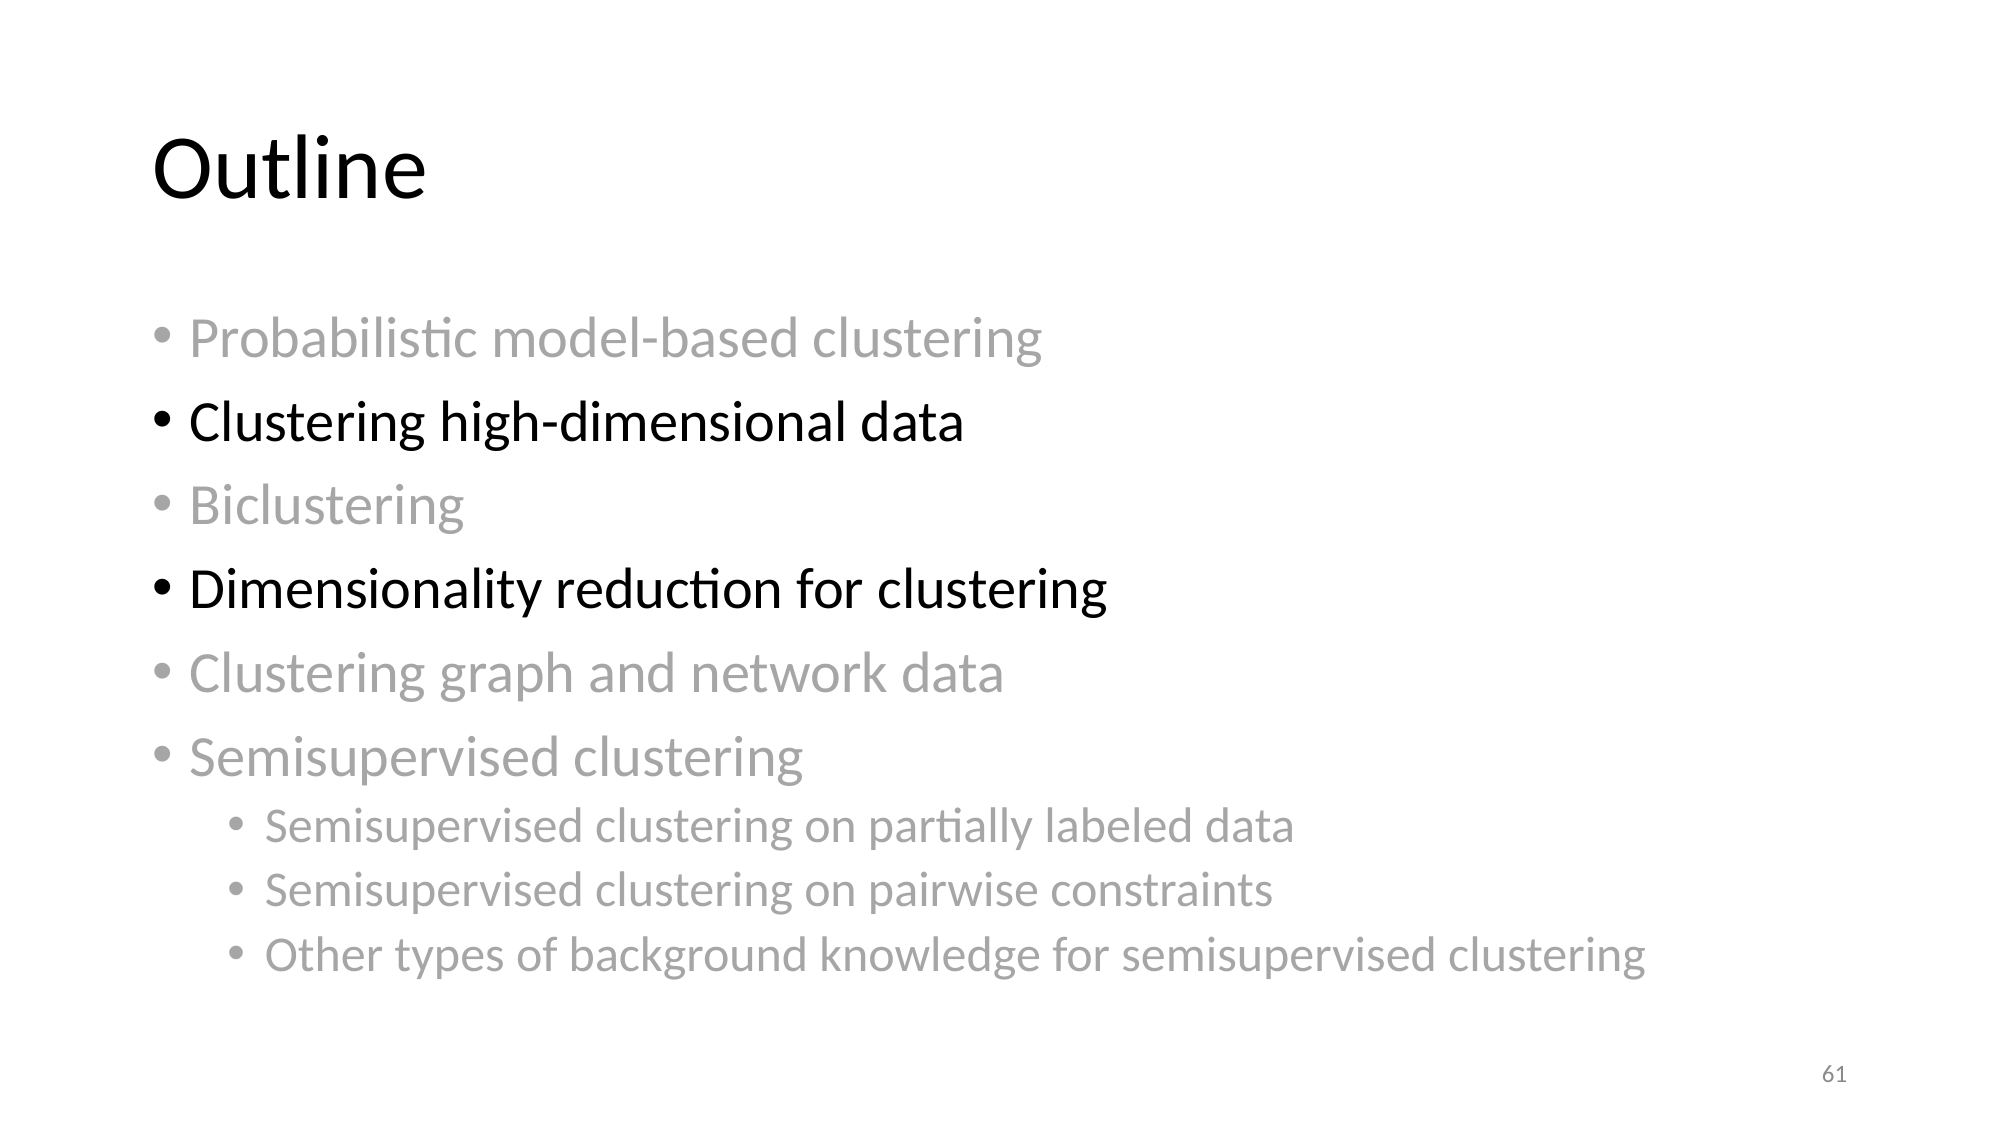

# Outline
Probabilistic model-based clustering
Clustering high-dimensional data
Biclustering
Dimensionality reduction for clustering
Clustering graph and network data
Semisupervised clustering
Semisupervised clustering on partially labeled data
Semisupervised clustering on pairwise constraints
Other types of background knowledge for semisupervised clustering
61